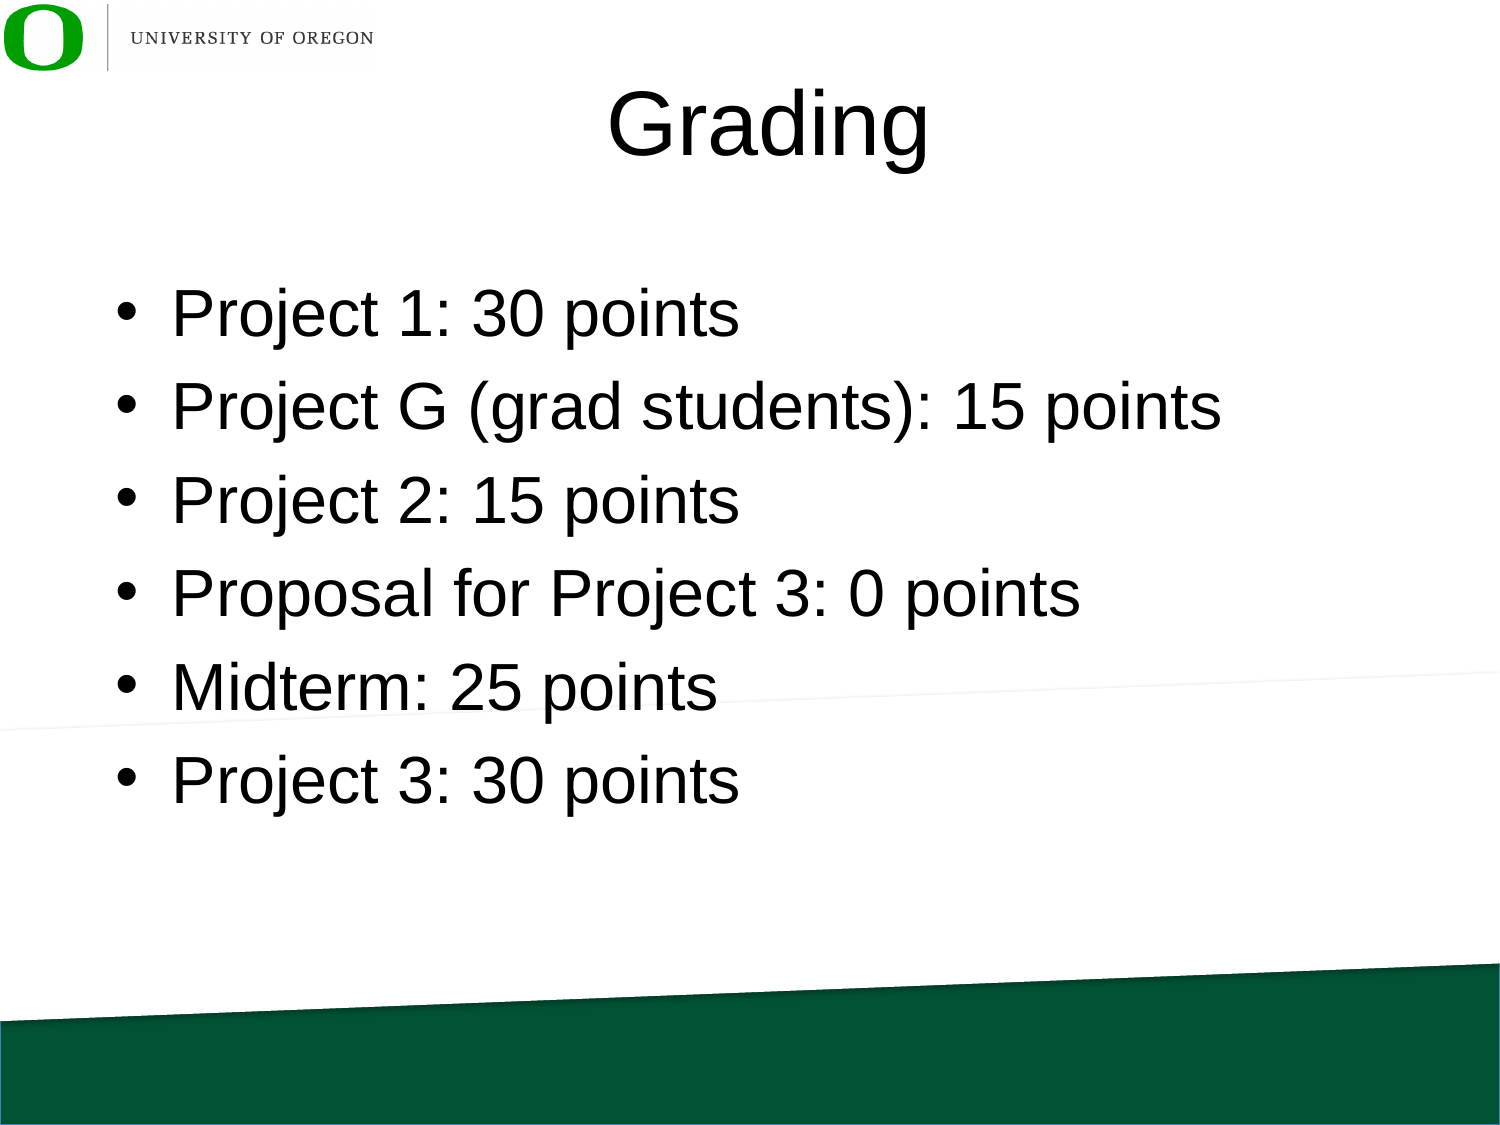

# Grading
Project 1: 30 points
Project G (grad students): 15 points
Project 2: 15 points
Proposal for Project 3: 0 points
Midterm: 25 points
Project 3: 30 points